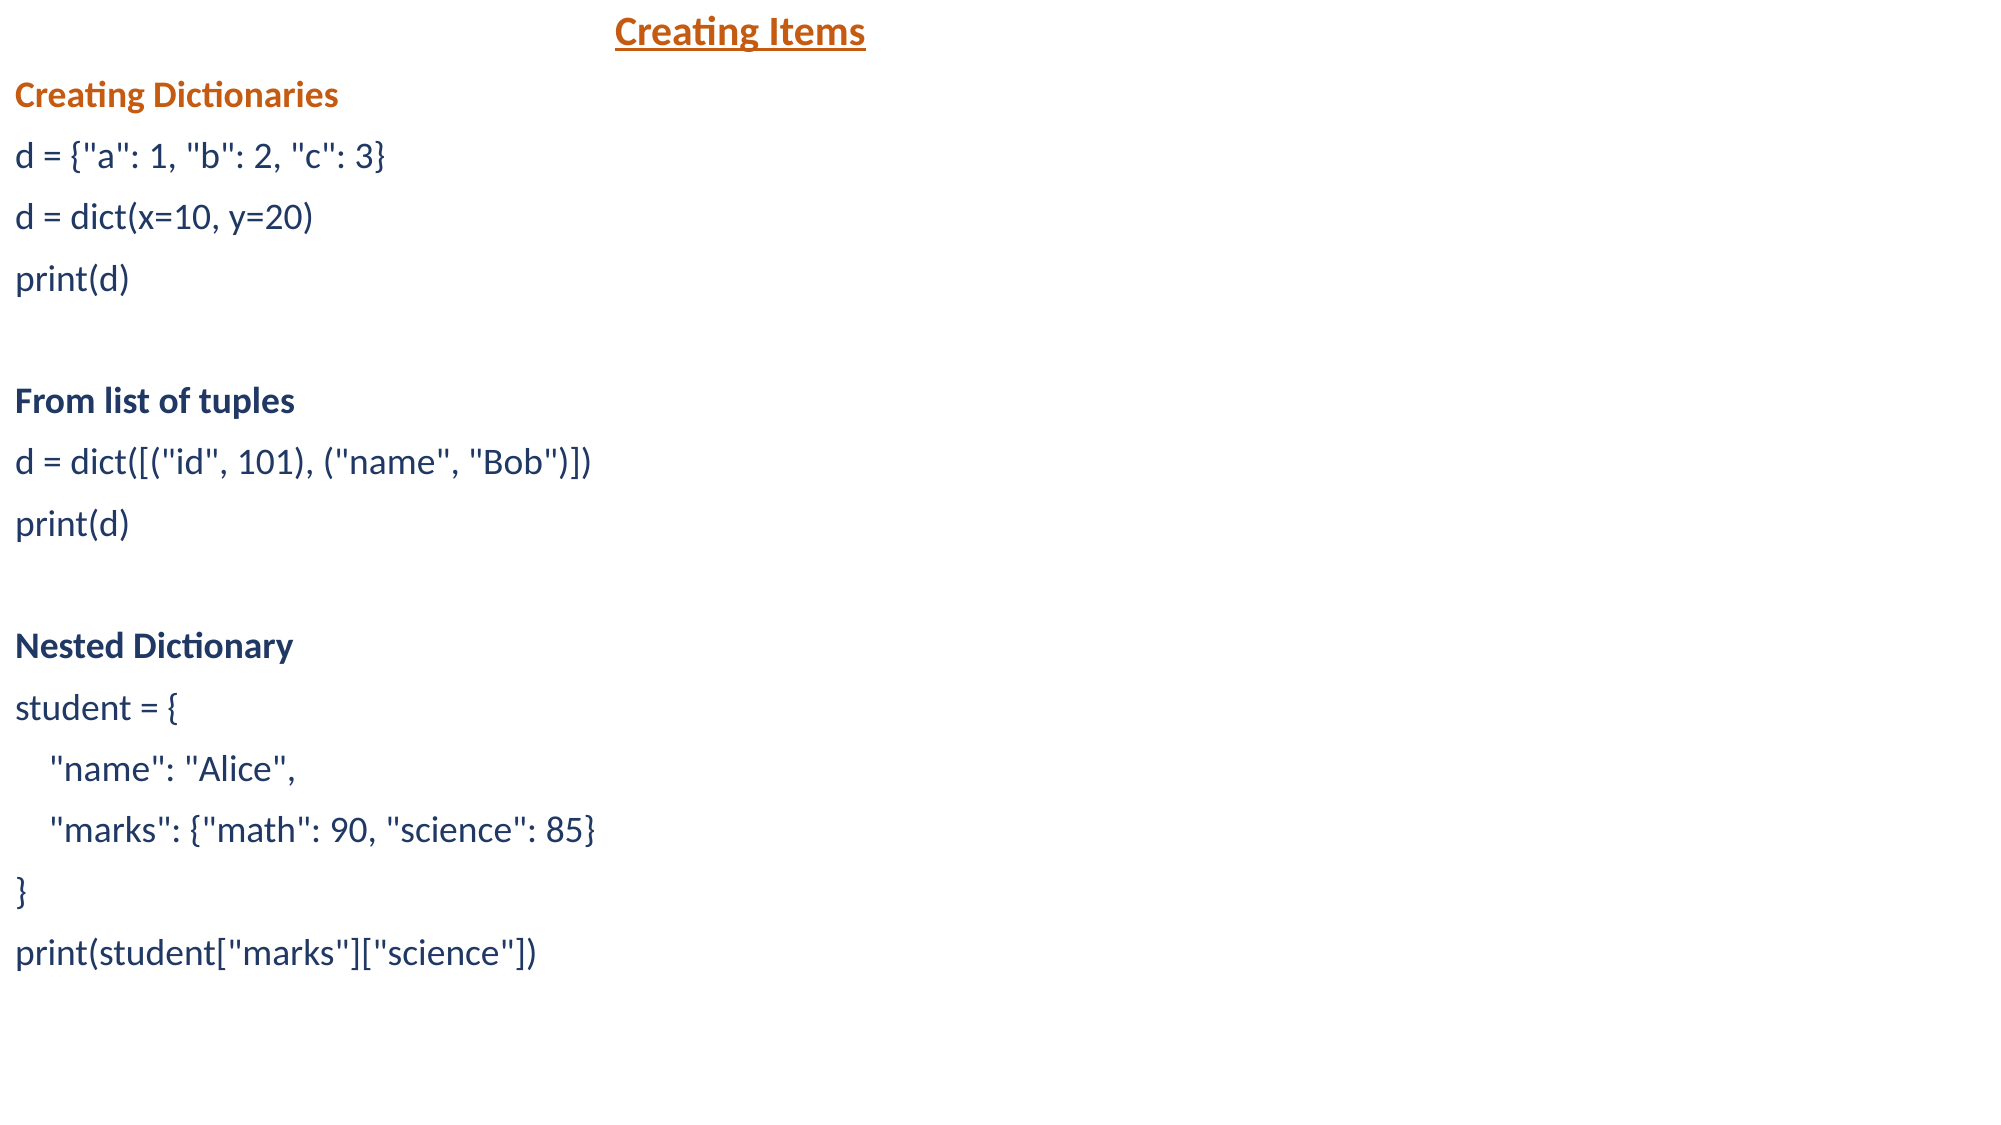

Creating Items
Creating Dictionaries
d = {"a": 1, "b": 2, "c": 3}
d = dict(x=10, y=20)
print(d)

From list of tuples
d = dict([("id", 101), ("name", "Bob")])
print(d)

Nested Dictionary
student = {
    "name": "Alice",
    "marks": {"math": 90, "science": 85}
}
print(student["marks"]["science"])